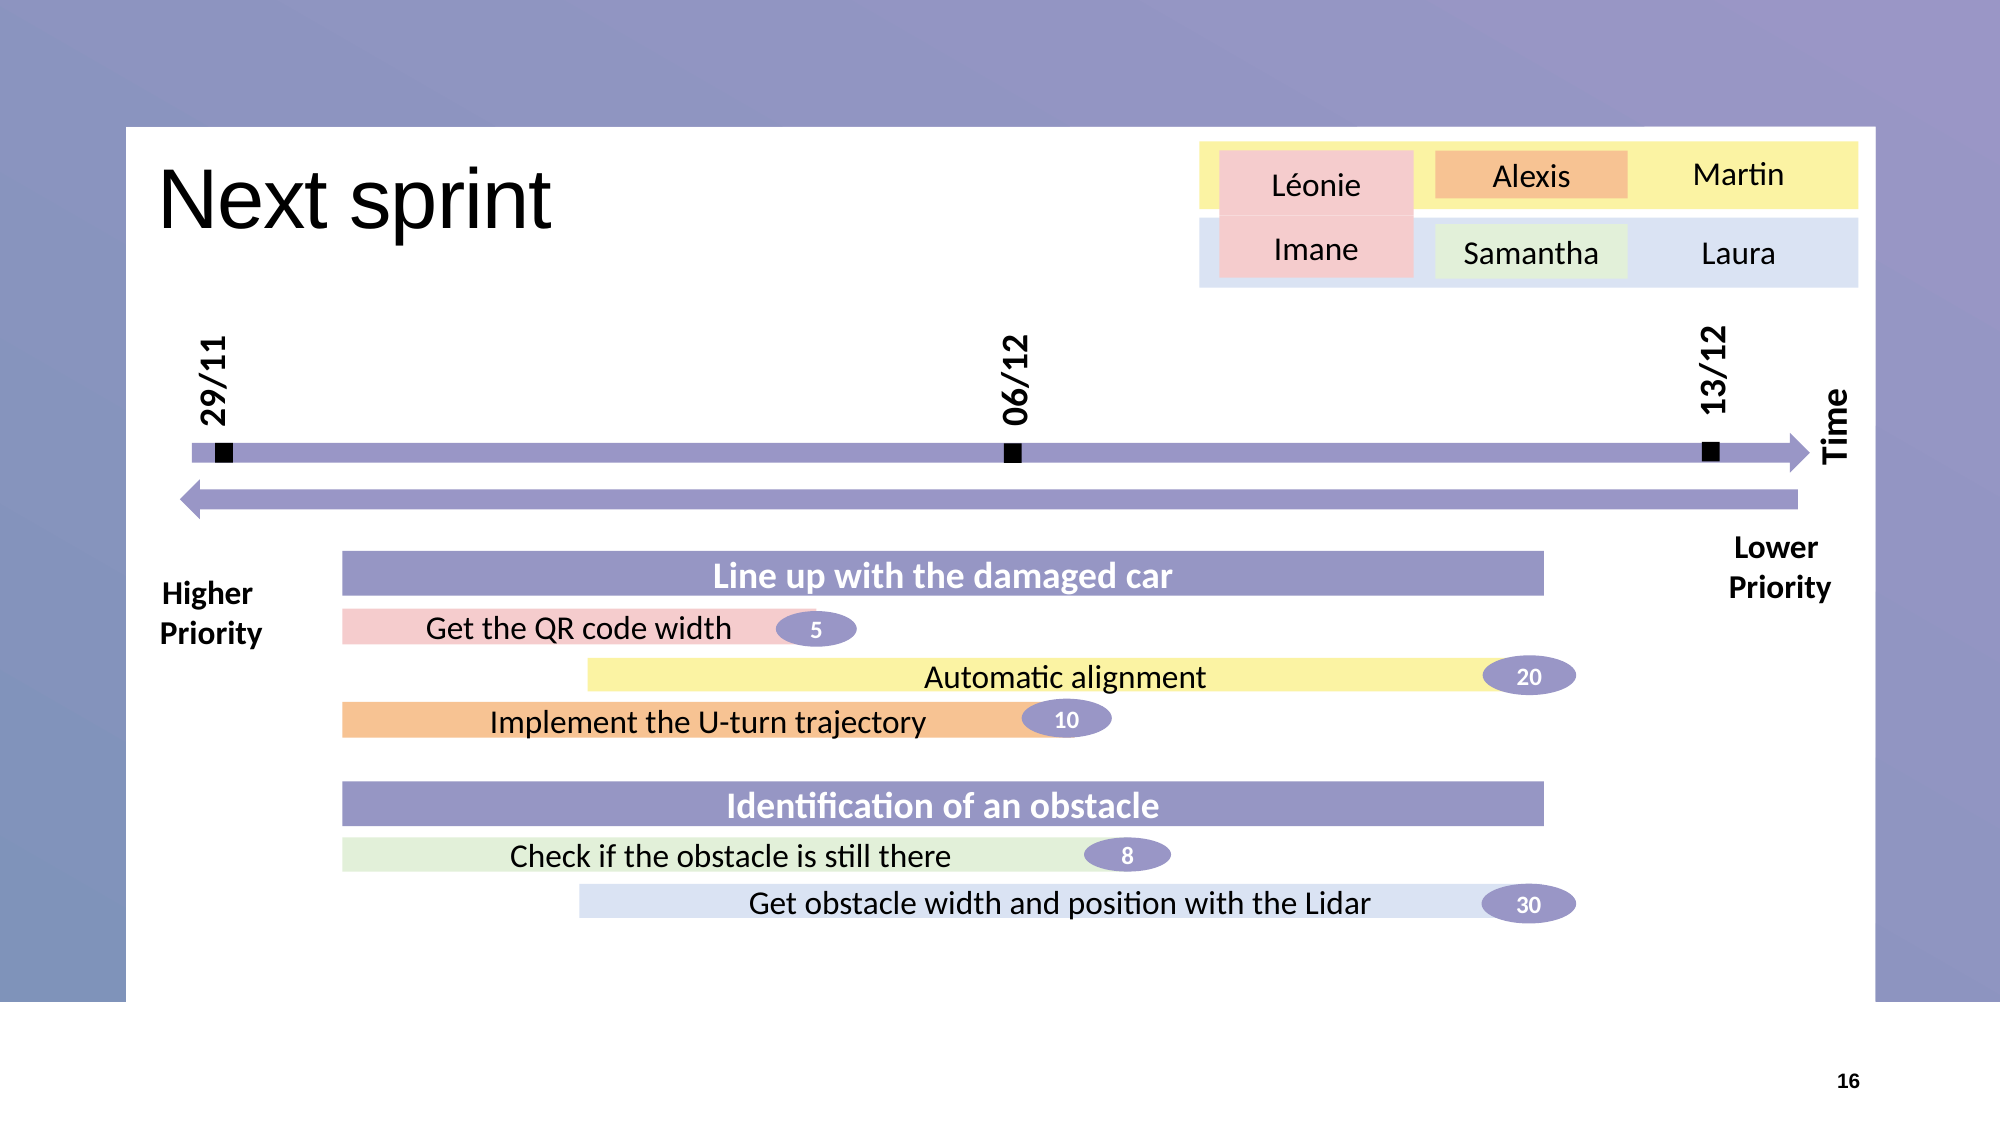

# Next sprint
Léonie
Alexis
Martin
Imane

Samantha
Laura
29/11

13/12
Time

06/12

Lower Priority
Line up with the damaged car
Higher Priority
Get the QR code width
5
20
Automatic alignment
10
Implement the U-turn trajectory
Identification of an obstacle
Check if the obstacle is still there
8
Get obstacle width and position with the Lidar
30
16